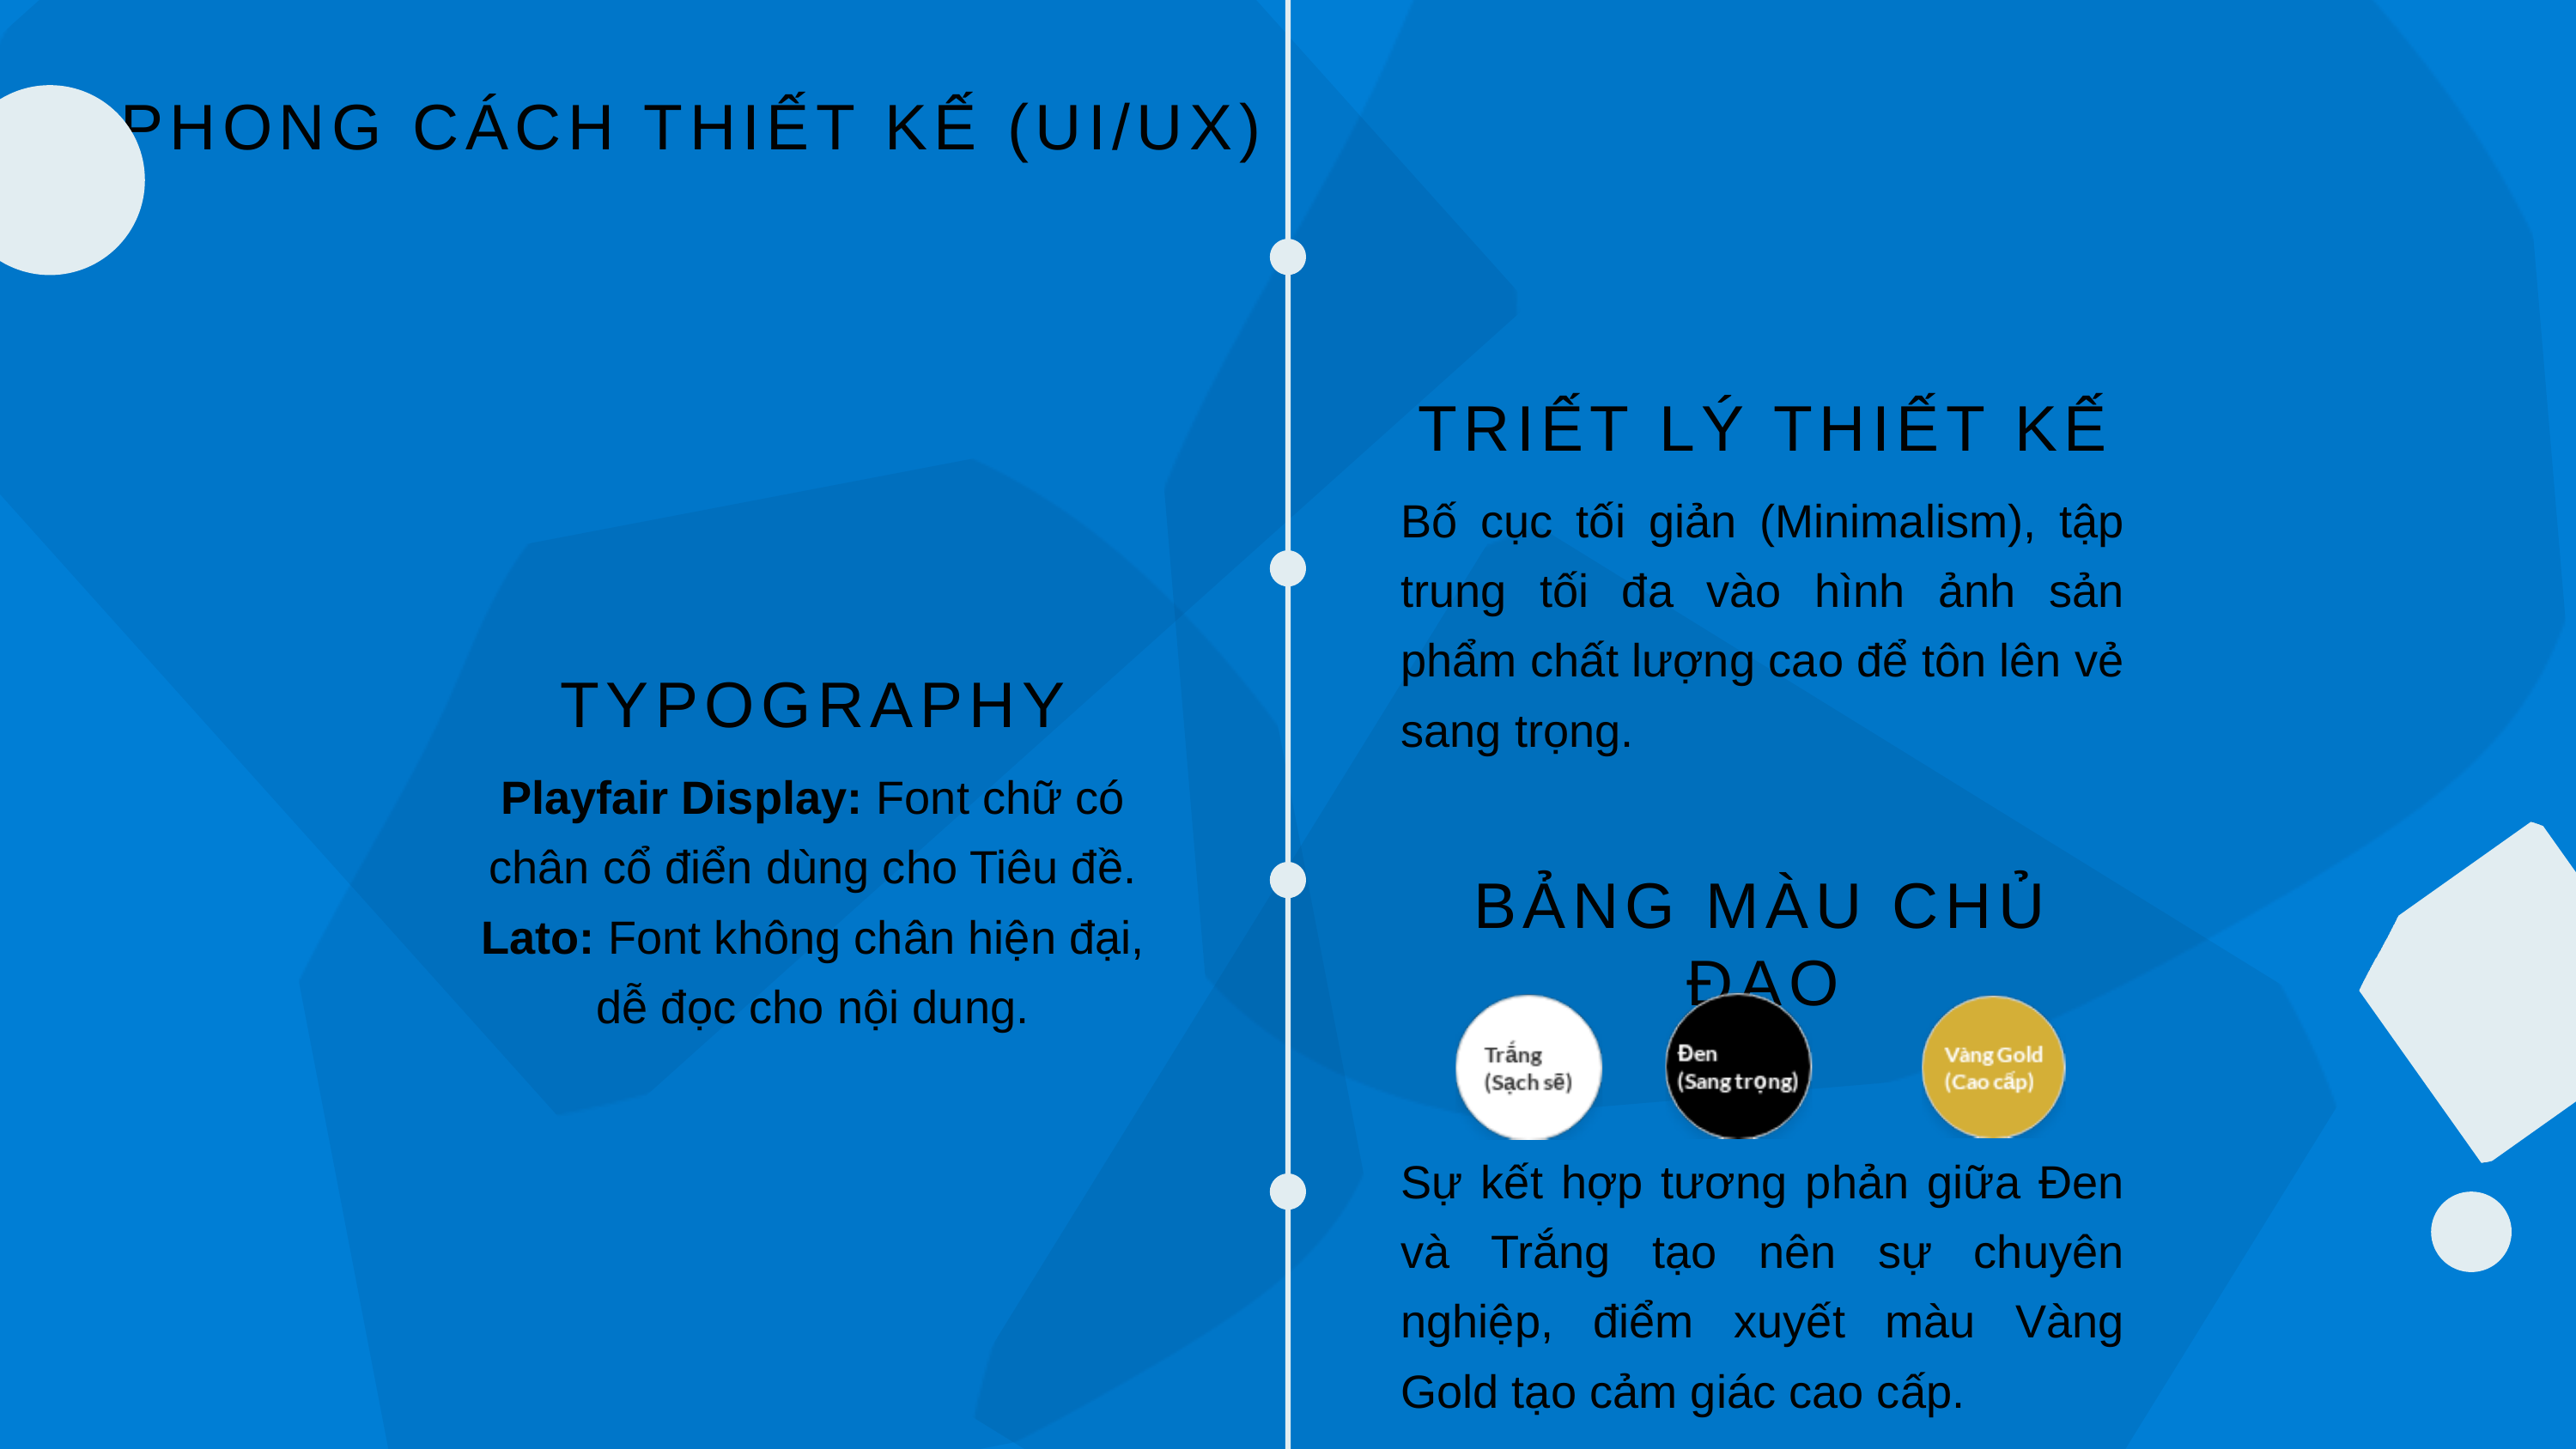

PHONG CÁCH THIẾT KẾ (UI/UX)

TRIẾT LÝ THIẾT KẾ
Bố cục tối giản (Minimalism), tập trung tối đa vào hình ảnh sản phẩm chất lượng cao để tôn lên vẻ sang trọng.

TYPOGRAPHY
Playfair Display: Font chữ có chân cổ điển dùng cho Tiêu đề.
Lato: Font không chân hiện đại, dễ đọc cho nội dung.

BẢNG MÀU CHỦ ĐẠO
Sự kết hợp tương phản giữa Đen và Trắng tạo nên sự chuyên nghiệp, điểm xuyết màu Vàng Gold tạo cảm giác cao cấp.